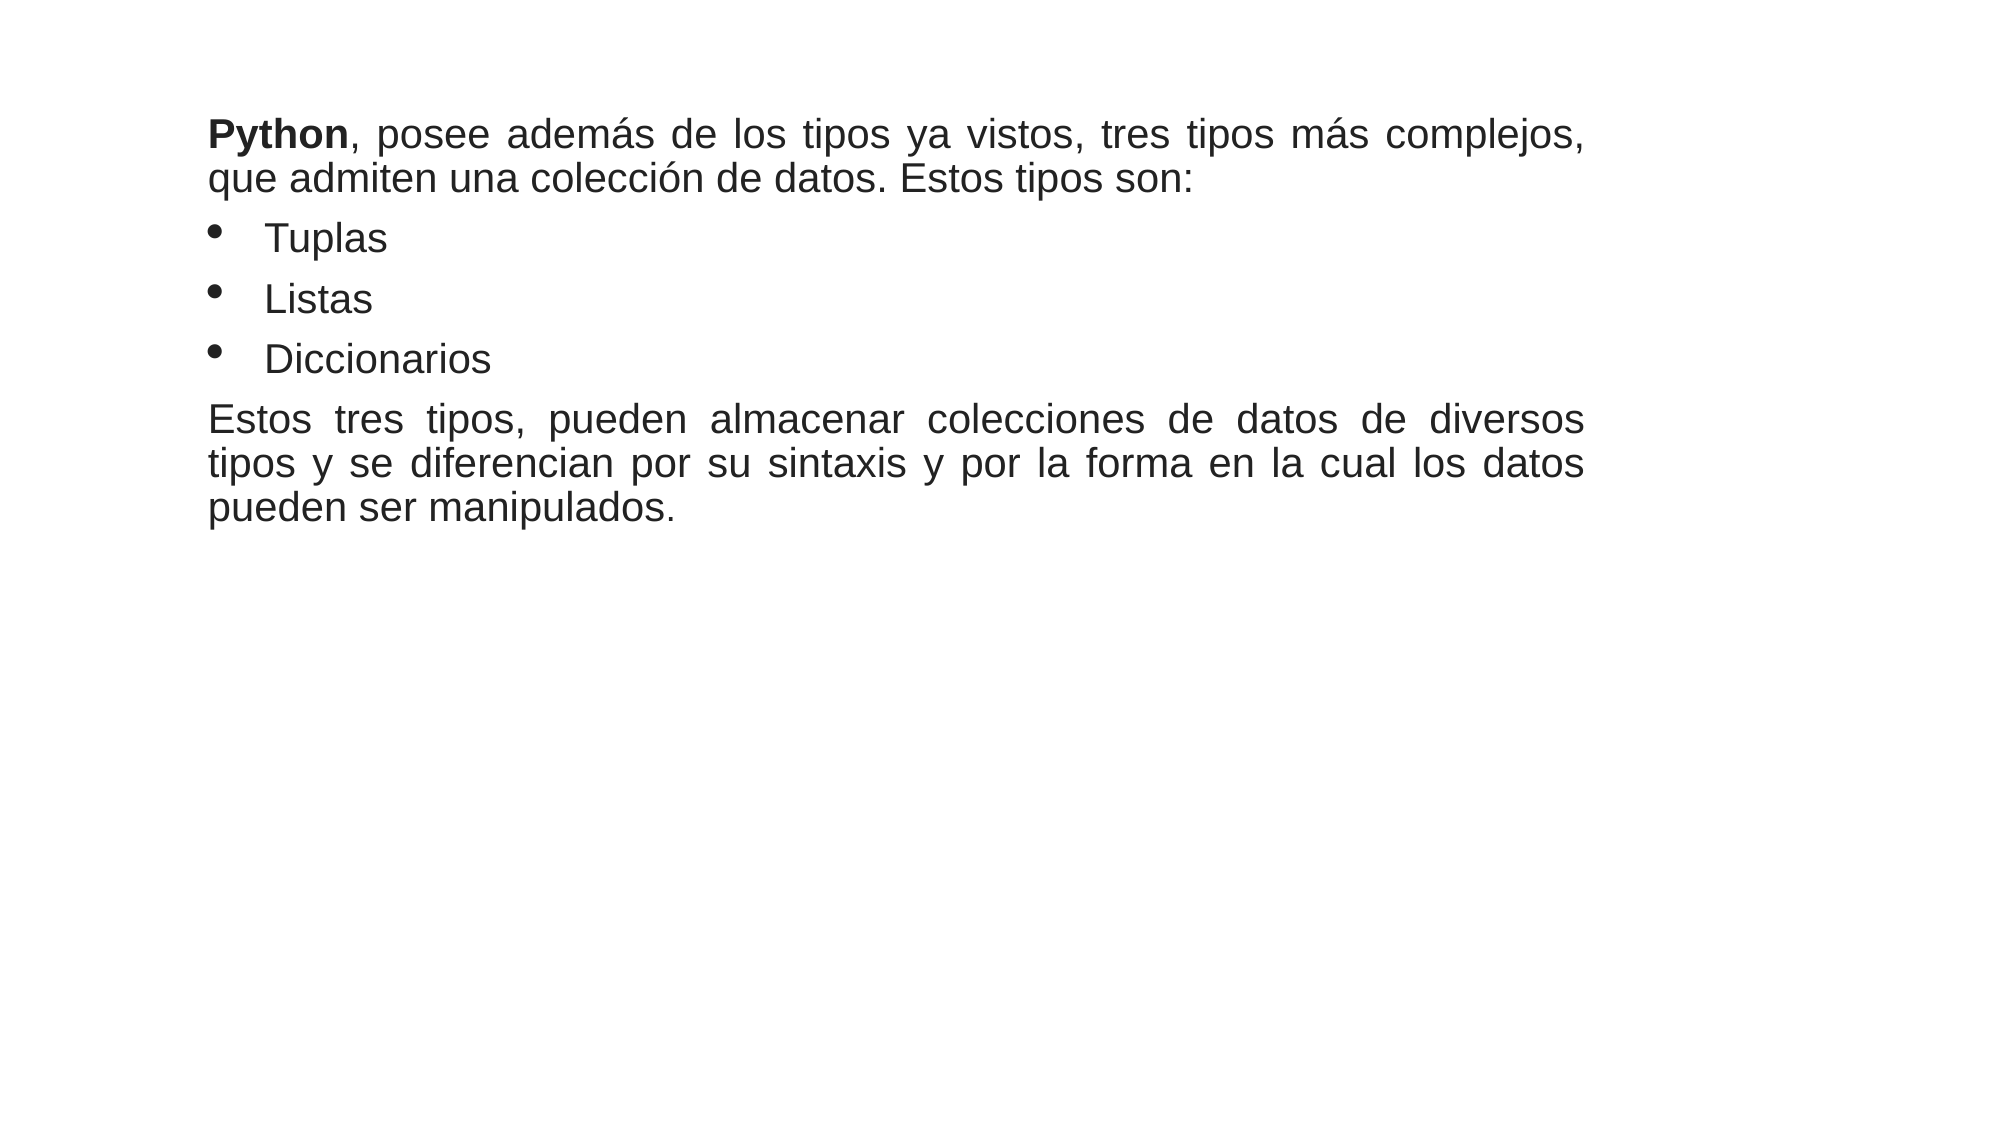

Python, posee además de los tipos ya vistos, tres tipos más complejos, que admiten una colección de datos. Estos tipos son:
Tuplas
Listas
Diccionarios
Estos tres tipos, pueden almacenar colecciones de datos de diversos tipos y se diferencian por su sintaxis y por la forma en la cual los datos pueden ser manipulados.